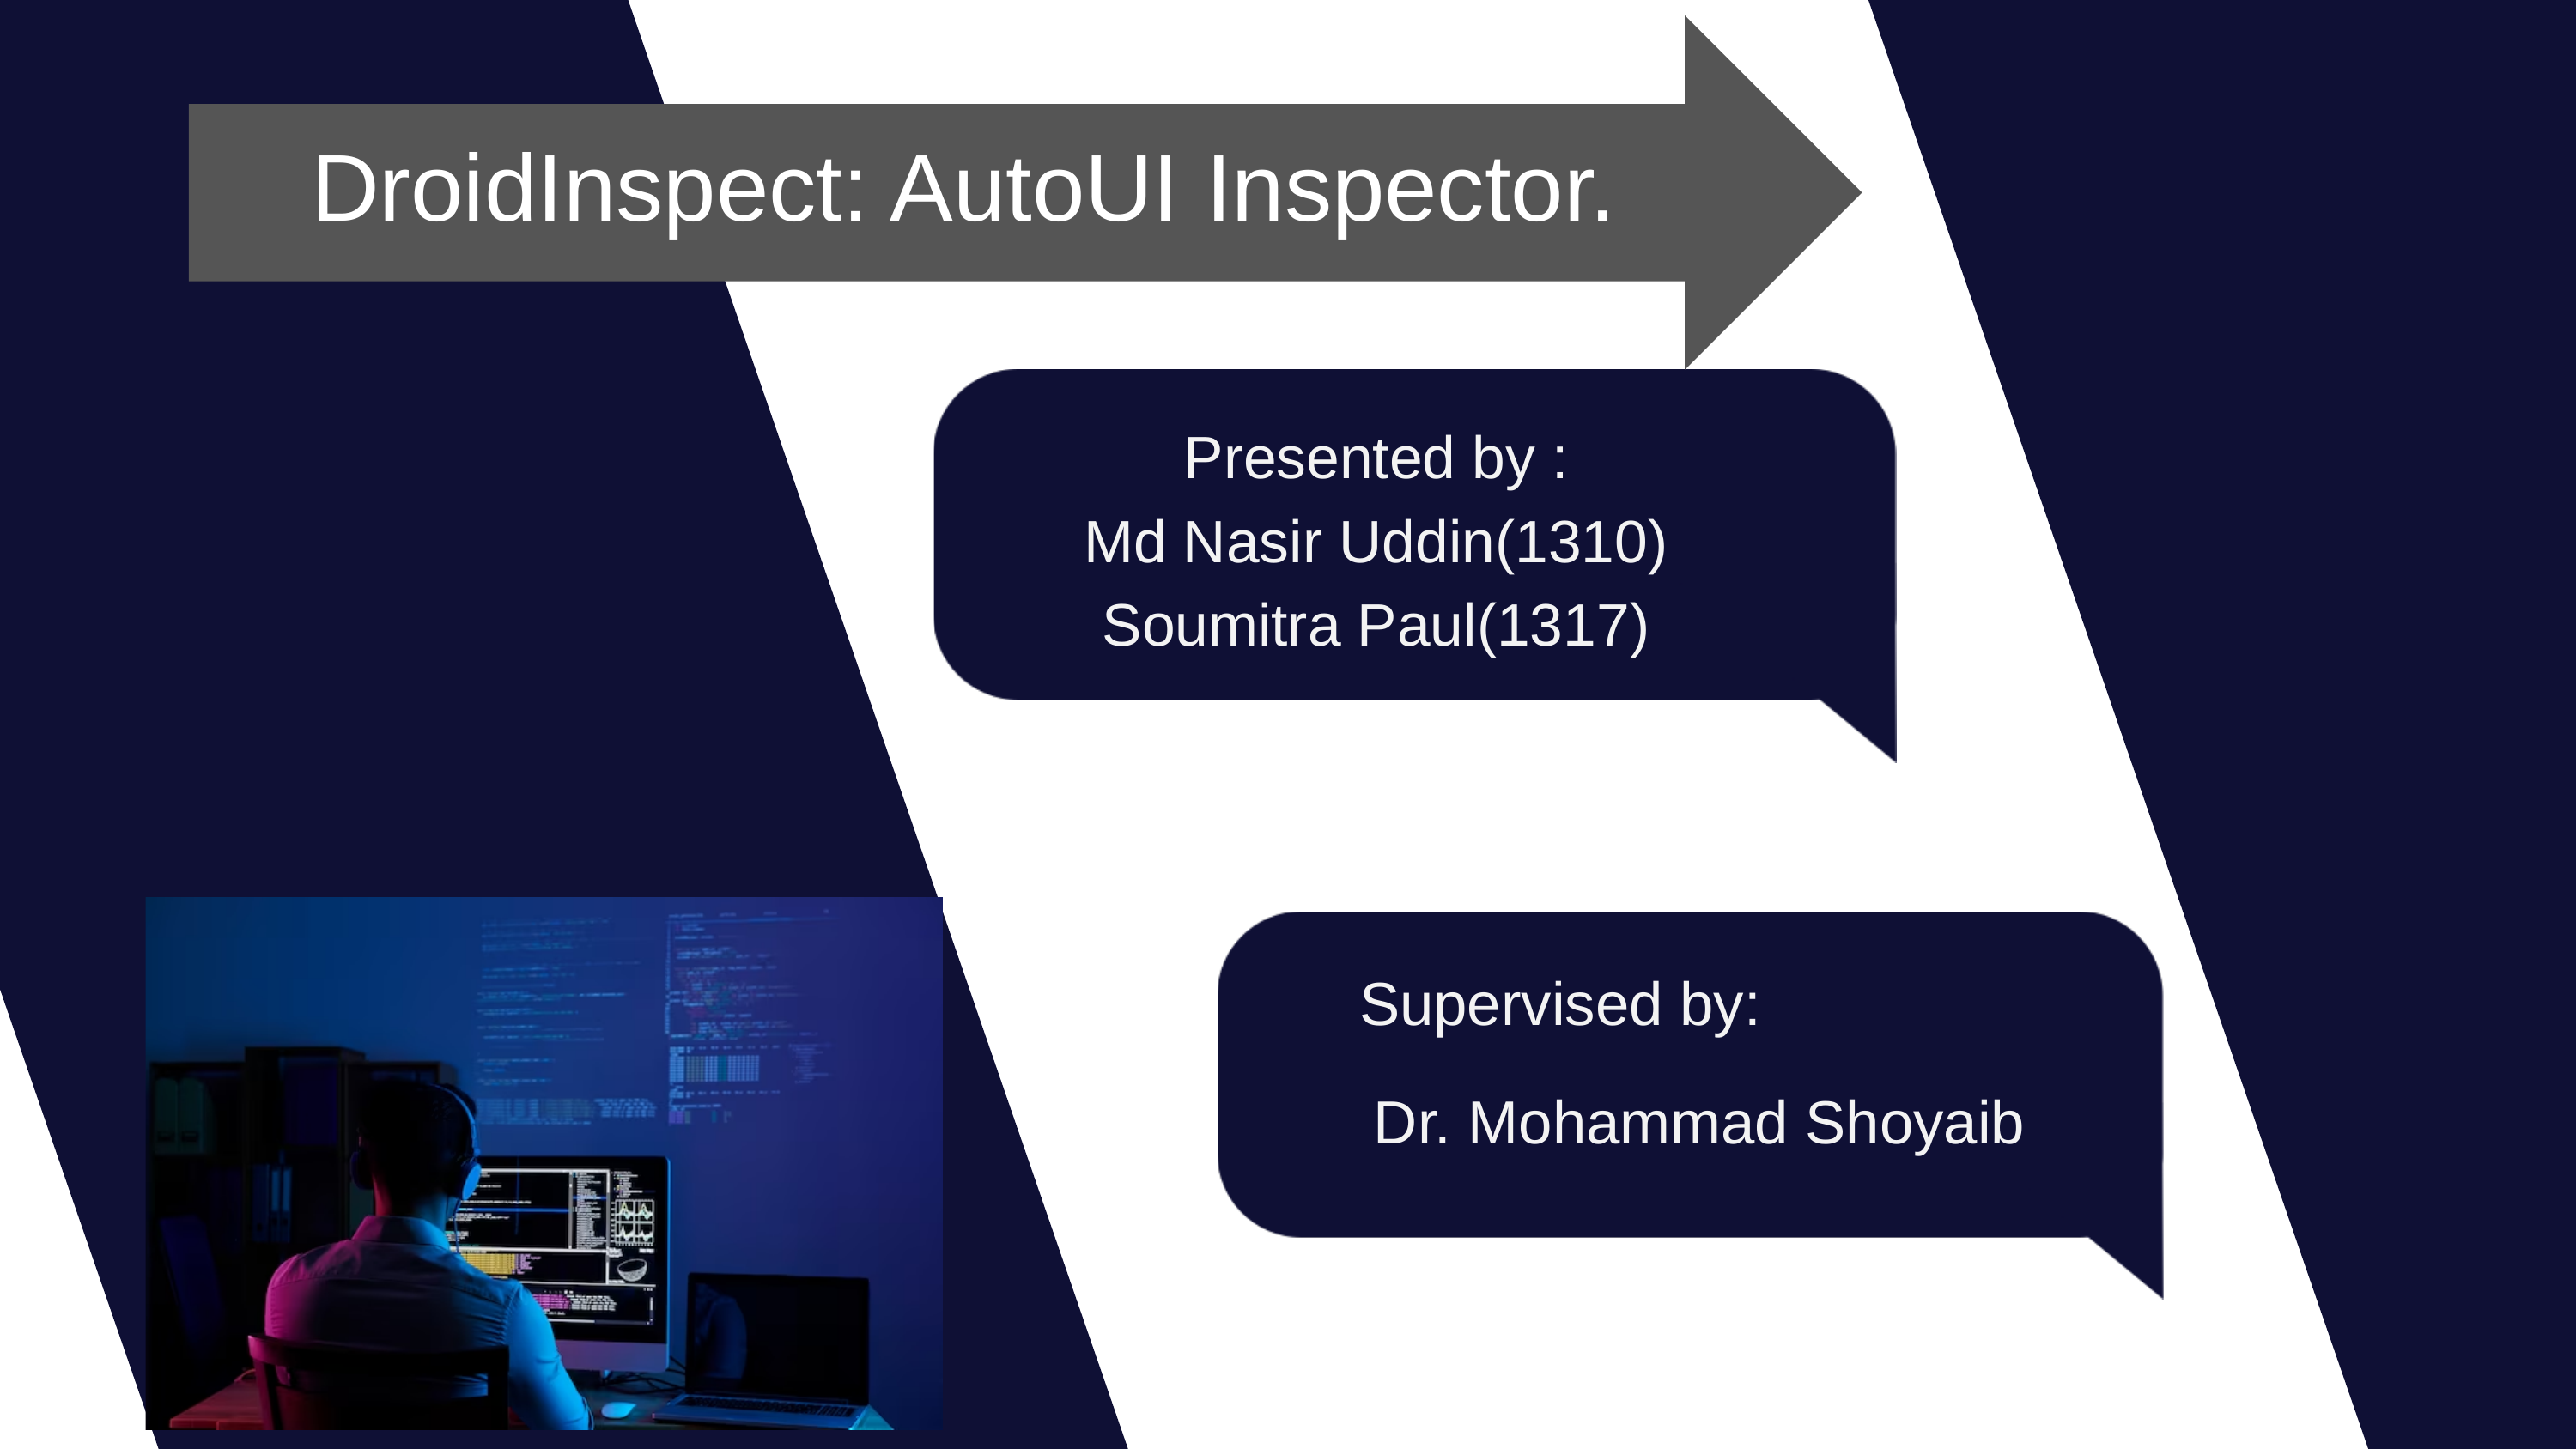

DroidInspect: AutoUI Inspector.

Presented by :
Md Nasir Uddin(1310)
Soumitra Paul(1317)

Supervised by:
Dr. Mohammad Shoyaib